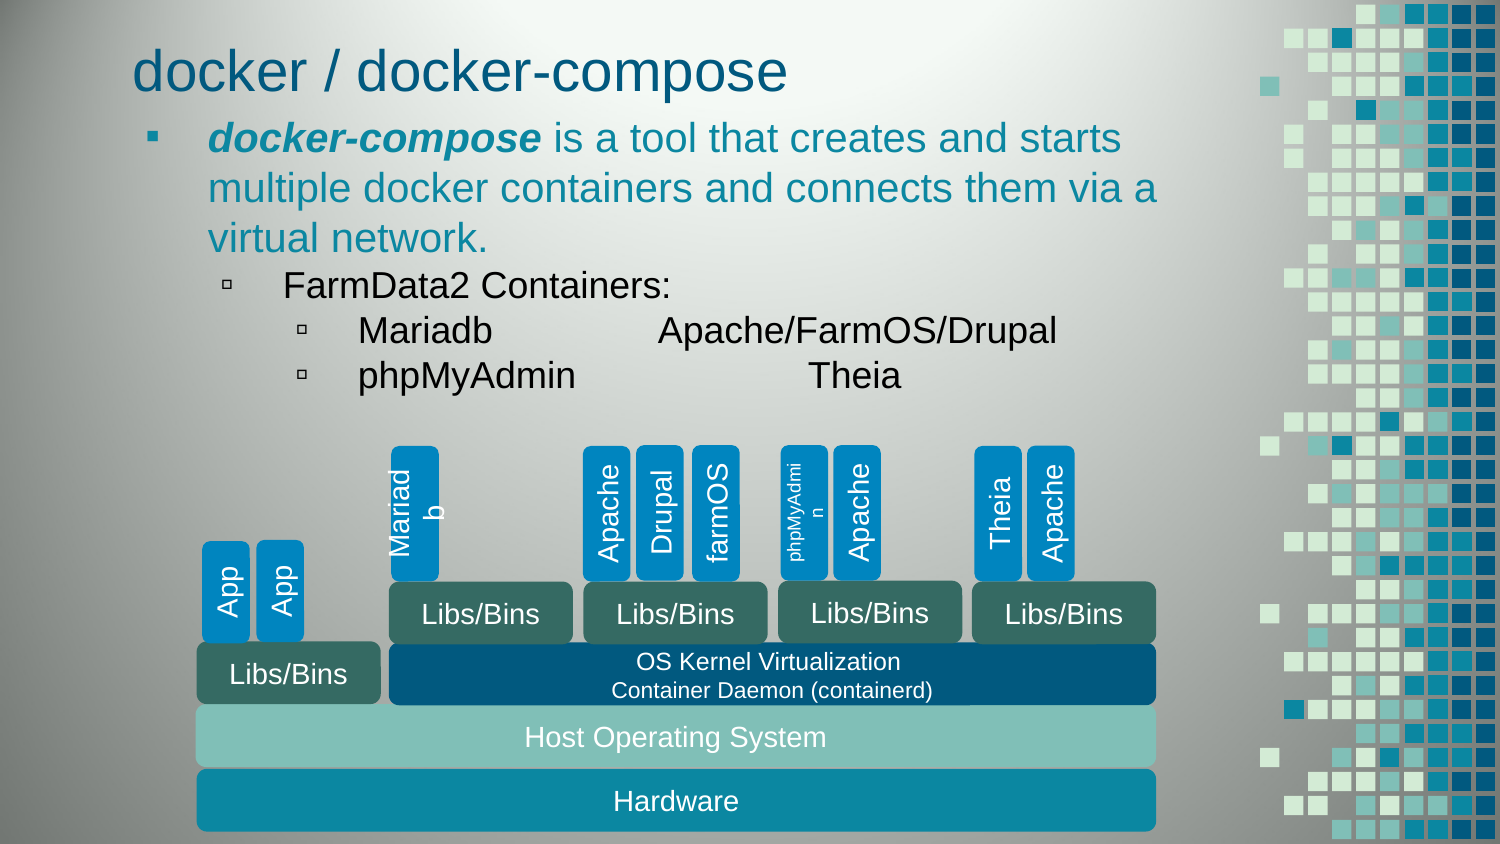

# docker / docker-compose
docker-compose is a tool that creates and starts multiple docker containers and connects them via a virtual network.
FarmData2 Containers:
Mariadb		Apache/FarmOS/Drupal
phpMyAdmin		Theia
Drupal
farmOS
phpMyAdmin
Apache
Apache
Theia
Mariadb
Apache
App
App
Libs/Bins
Libs/Bins
Libs/Bins
Libs/Bins
Libs/Bins
OS Kernel Virtualization
Container Daemon (containerd)
Host Operating System
Hardware